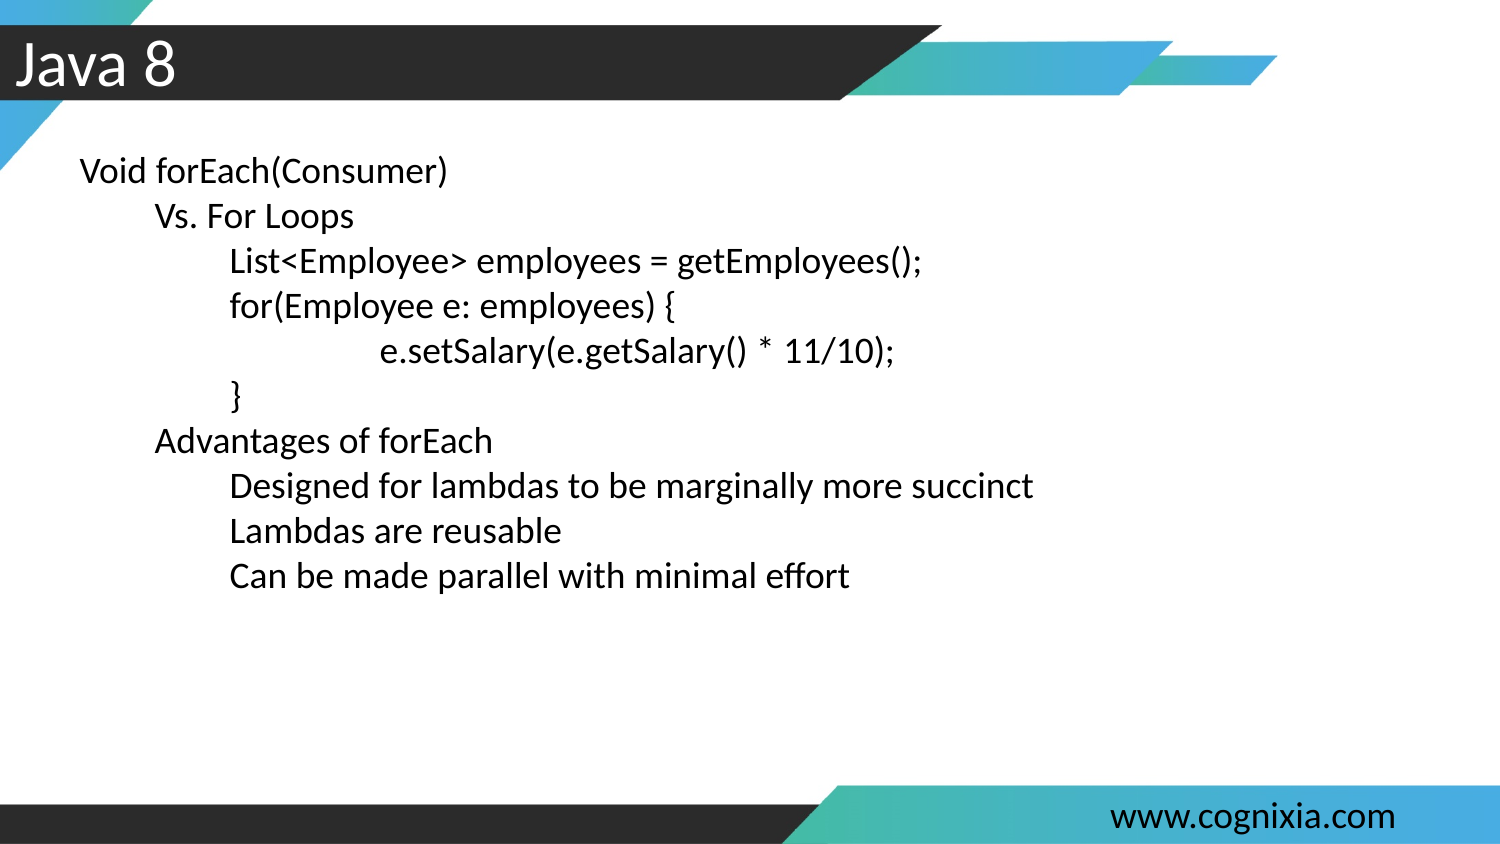

#
Java 8
Void forEach(Consumer)
Vs. For Loops
	List<Employee> employees = getEmployees();
	for(Employee e: employees) {
		e.setSalary(e.getSalary() * 11/10);
	}
Advantages of forEach
Designed for lambdas to be marginally more succinct
Lambdas are reusable
Can be made parallel with minimal effort